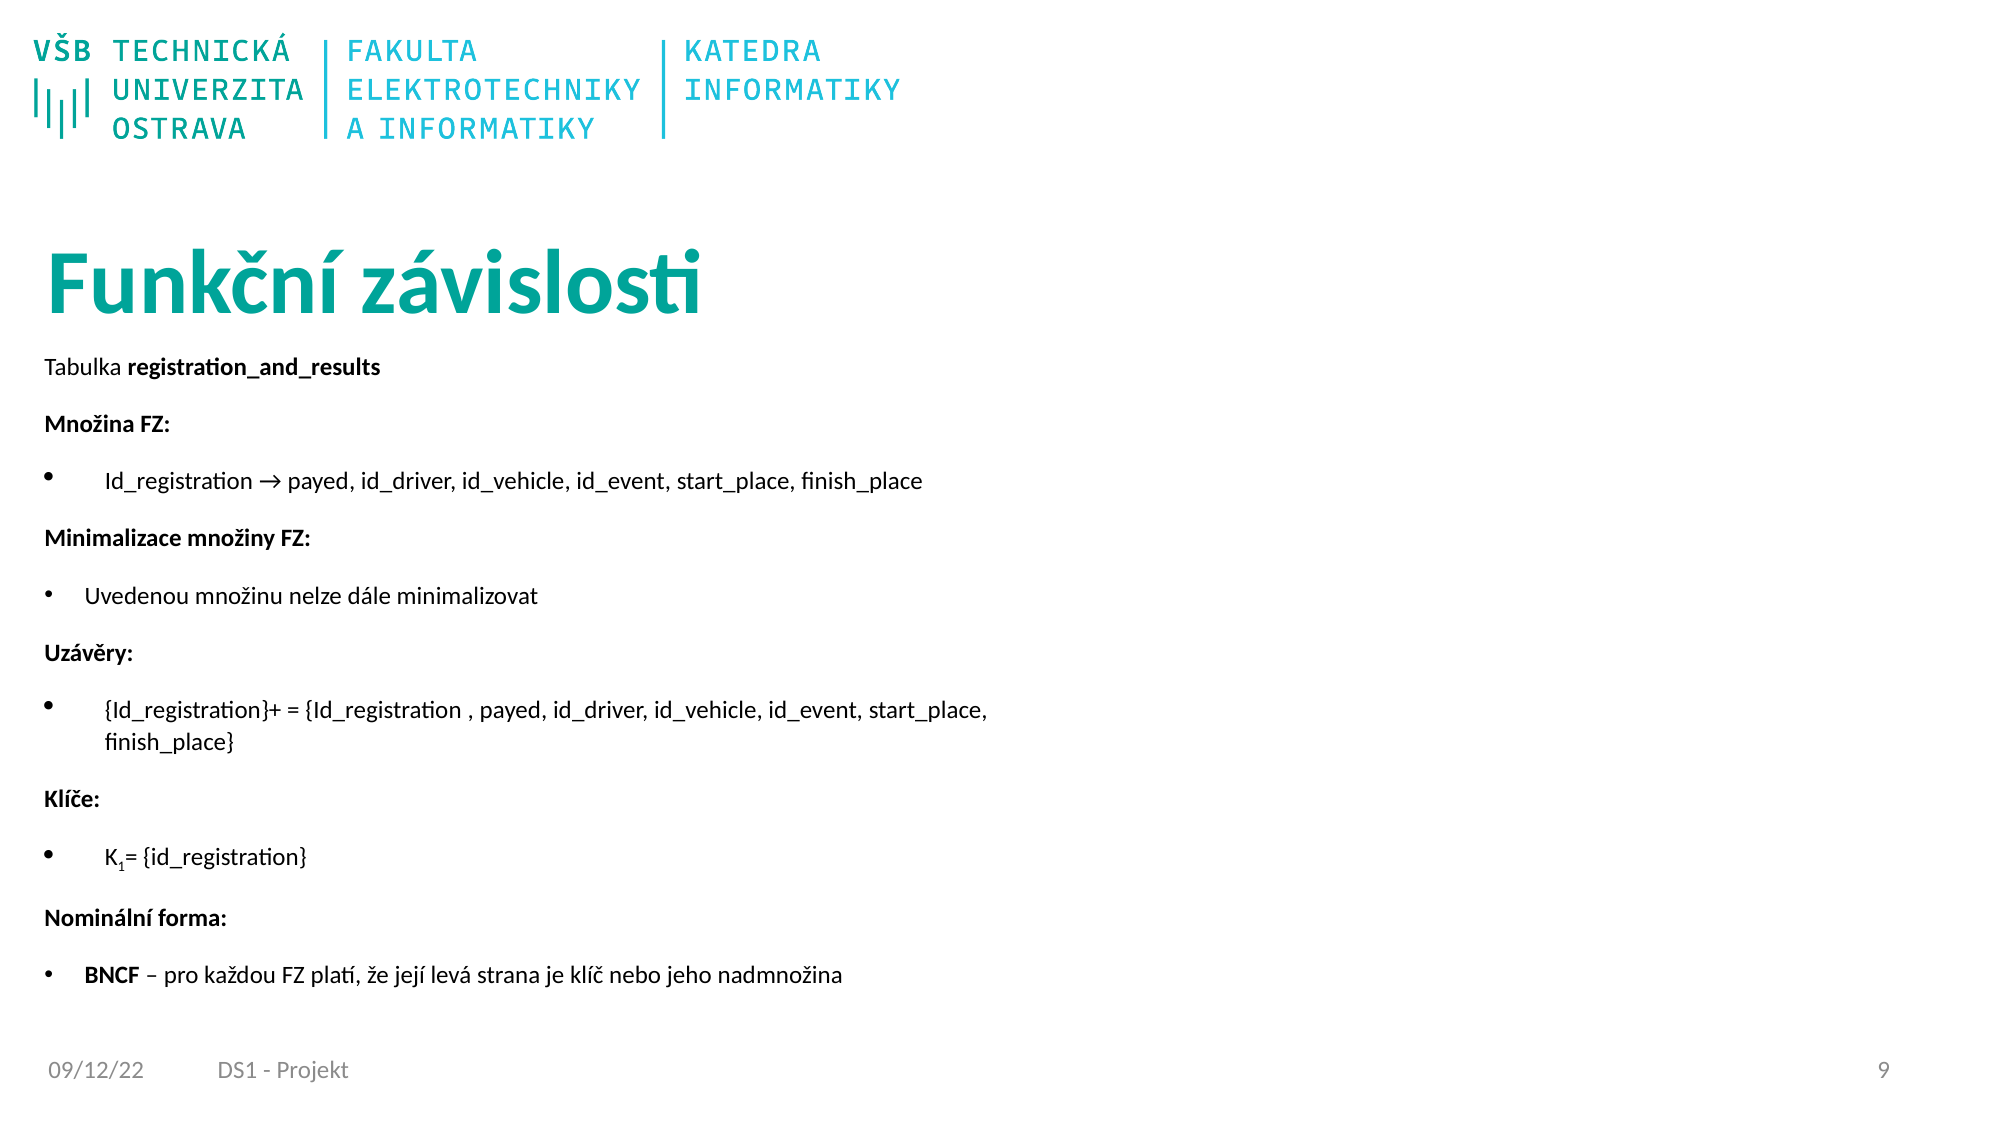

# Funkční závislosti
Tabulka registration_and_results
Množina FZ:
Id_registration → payed, id_driver, id_vehicle, id_event, start_place, finish_place
Minimalizace množiny FZ:
Uvedenou množinu nelze dále minimalizovat
Uzávěry:
{Id_registration}+ = {Id_registration , payed, id_driver, id_vehicle, id_event, start_place, finish_place}
Klíče:
K1= {id_registration}
Nominální forma:
BNCF – pro každou FZ platí, že její levá strana je klíč nebo jeho nadmnožina
DS1 - Projekt
9
09/12/22